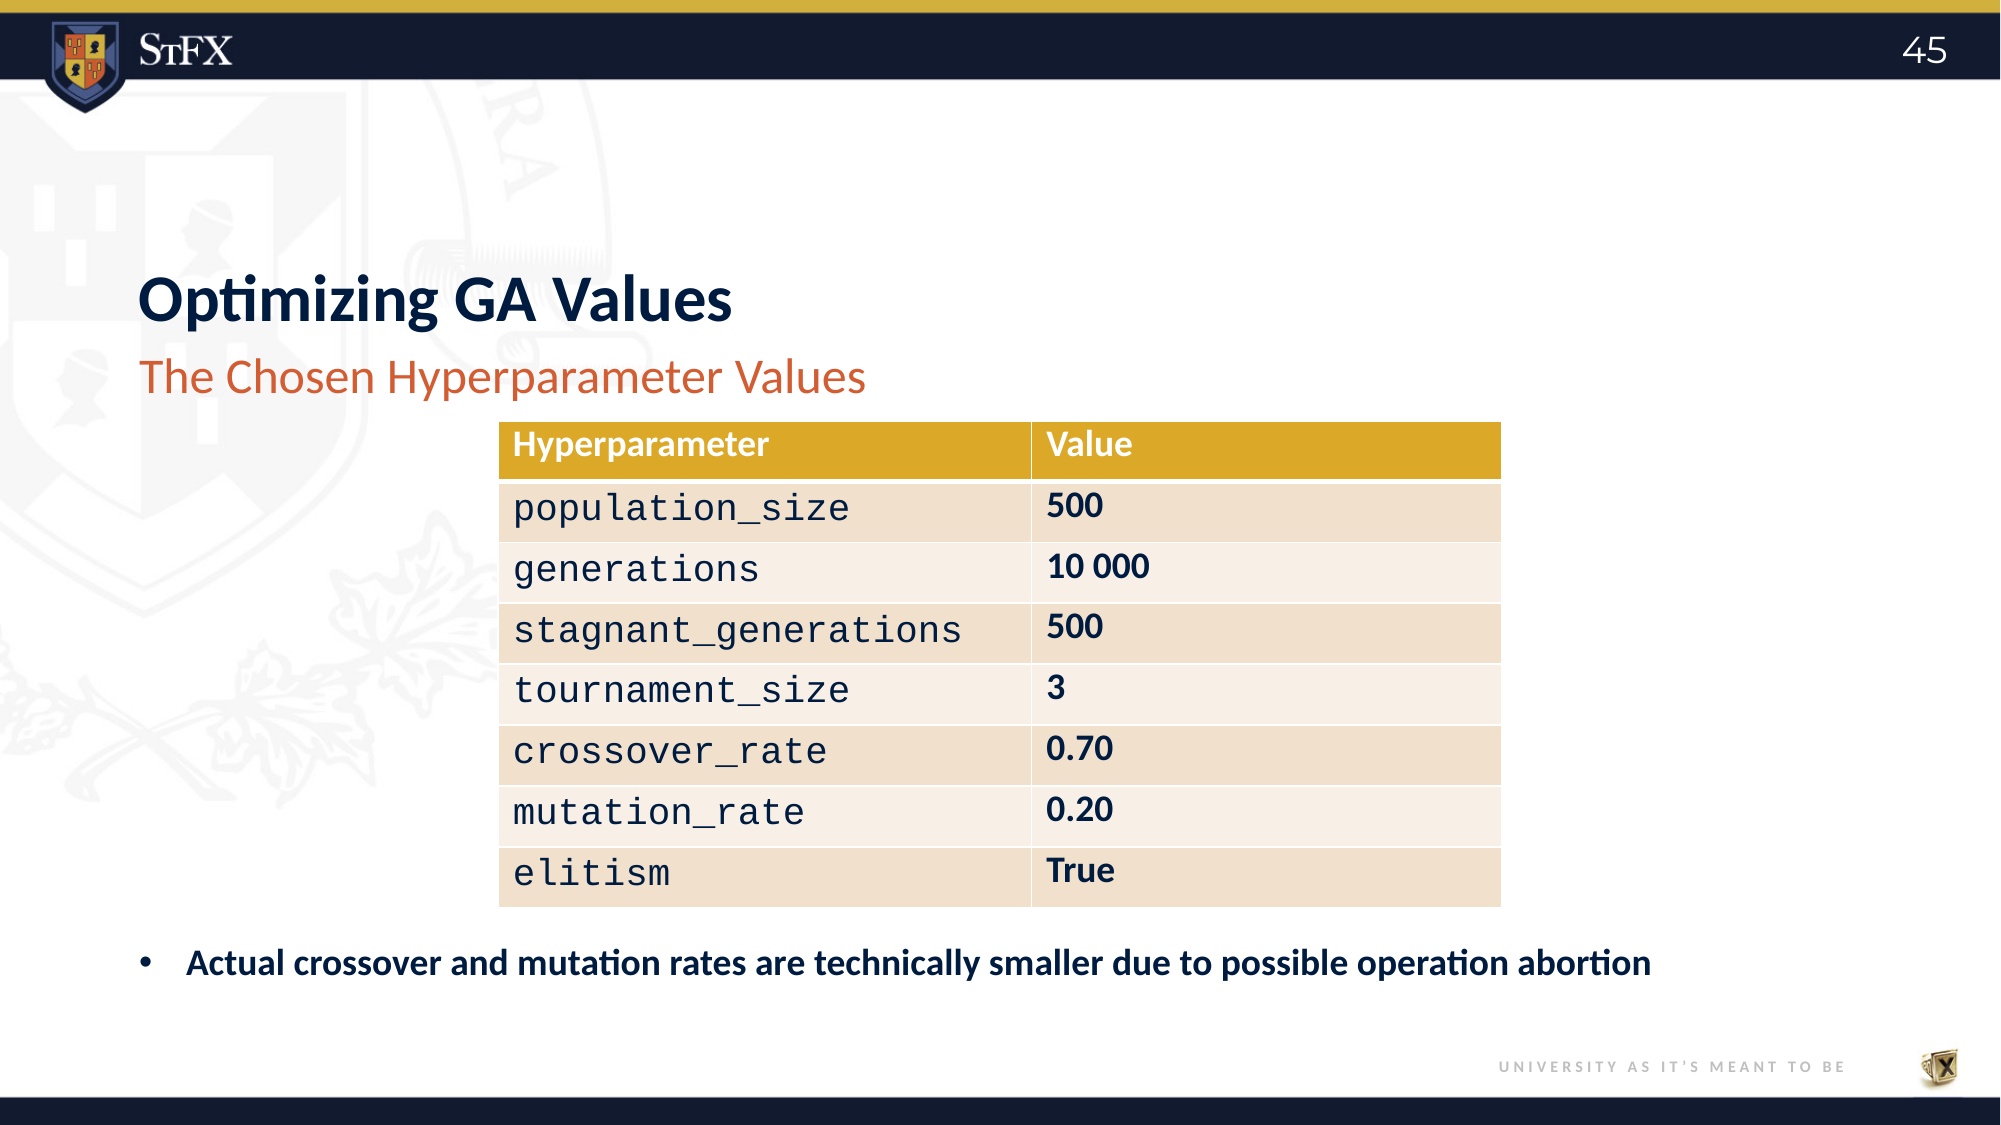

45
# Optimizing GA Values
The Chosen Hyperparameter Values
| Hyperparameter | Value |
| --- | --- |
| population\_size | 500 |
| generations | 10 000 |
| stagnant\_generations | 500 |
| tournament\_size | 3 |
| crossover\_rate | 0.70 |
| mutation\_rate | 0.20 |
| elitism | True |

Actual crossover and mutation rates are technically smaller due to possible operation abortion